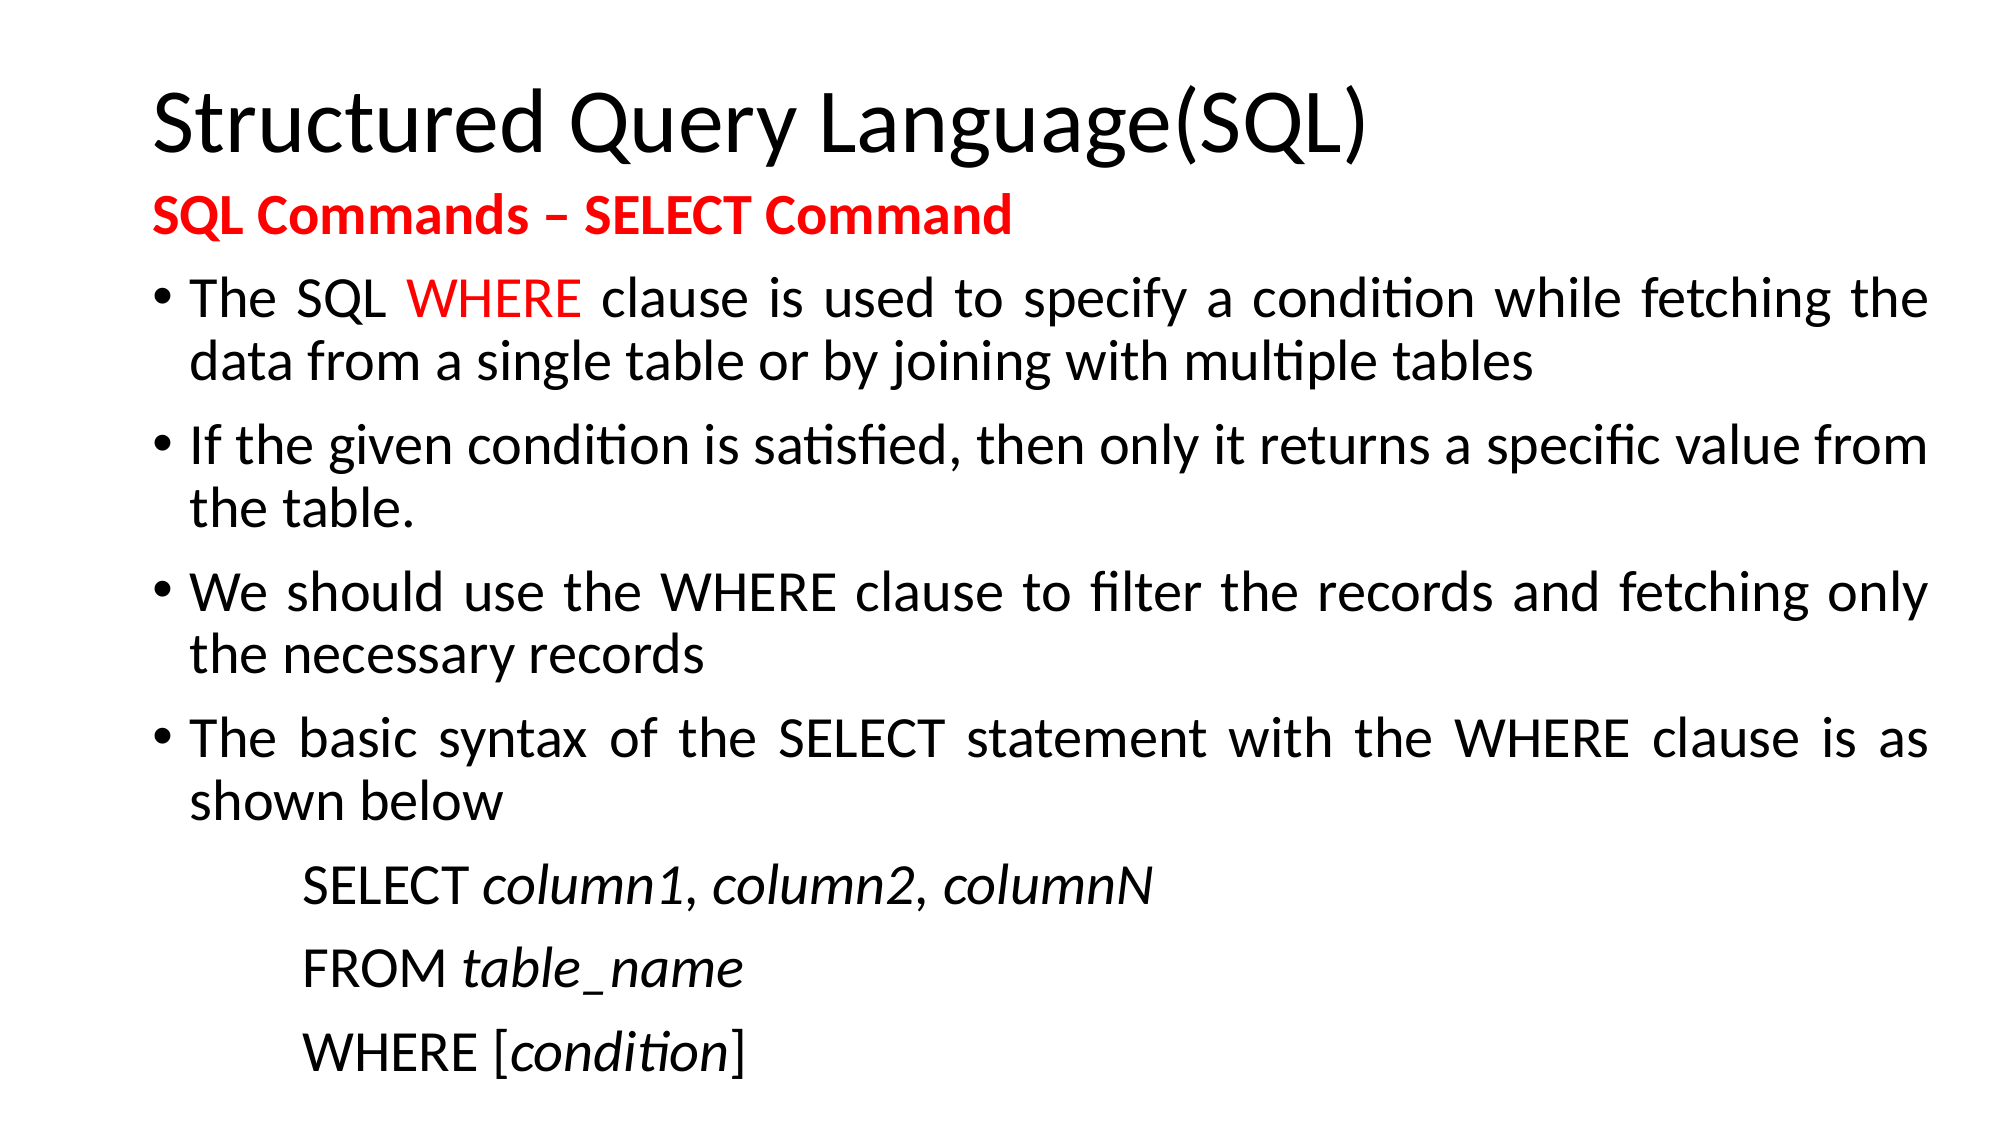

# Structured Query Language(SQL)
SQL Commands – SELECT Command
The SQL WHERE clause is used to specify a condition while fetching the data from a single table or by joining with multiple tables
If the given condition is satisfied, then only it returns a specific value from the table.
We should use the WHERE clause to filter the records and fetching only the necessary records
The basic syntax of the SELECT statement with the WHERE clause is as shown below
	SELECT column1, column2, columnN
	FROM table_name
	WHERE [condition]